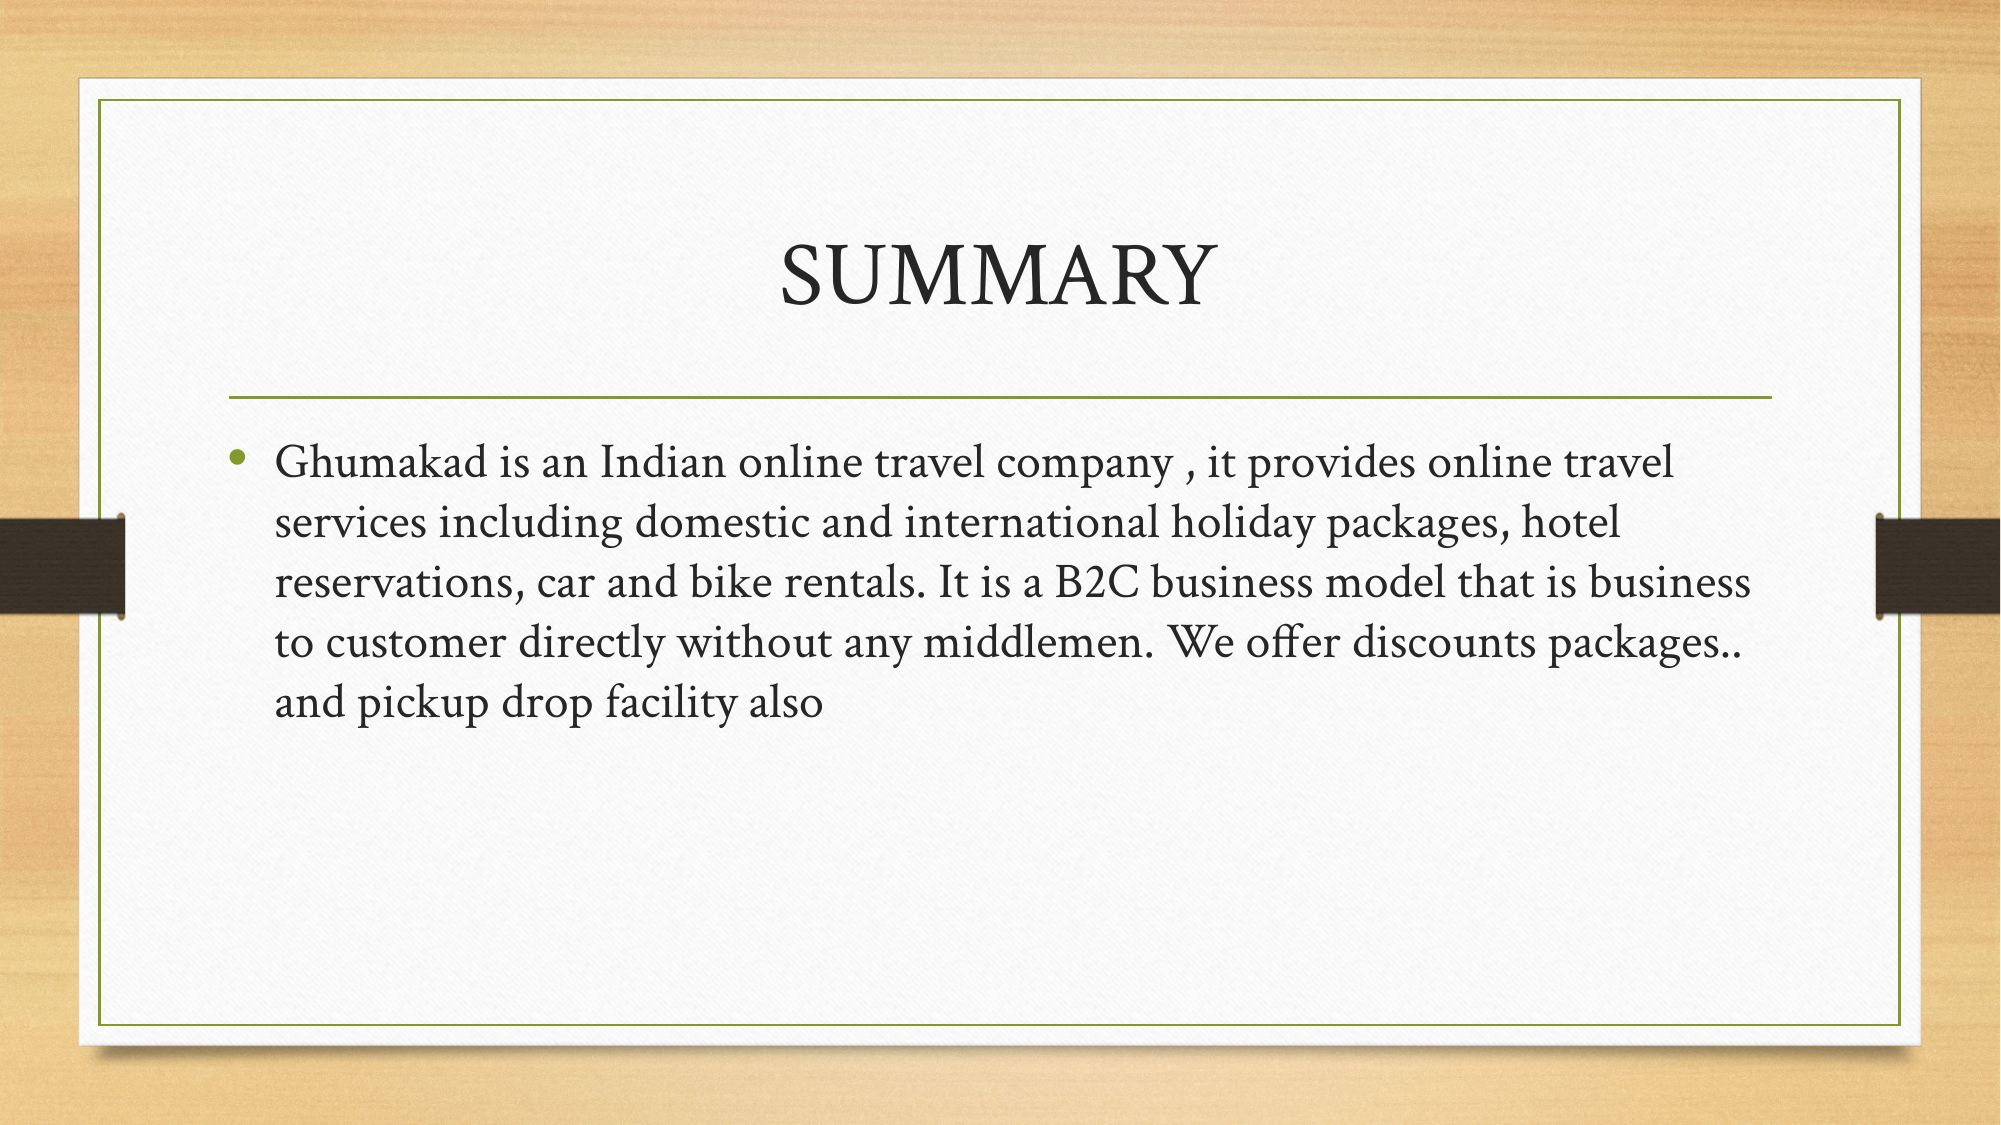

# SUMMARY
Ghumakad is an Indian online travel company , it provides online travel services including domestic and international holiday packages, hotel reservations, car and bike rentals. It is a B2C business model that is business to customer directly without any middlemen. We offer discounts packages.. and pickup drop facility also